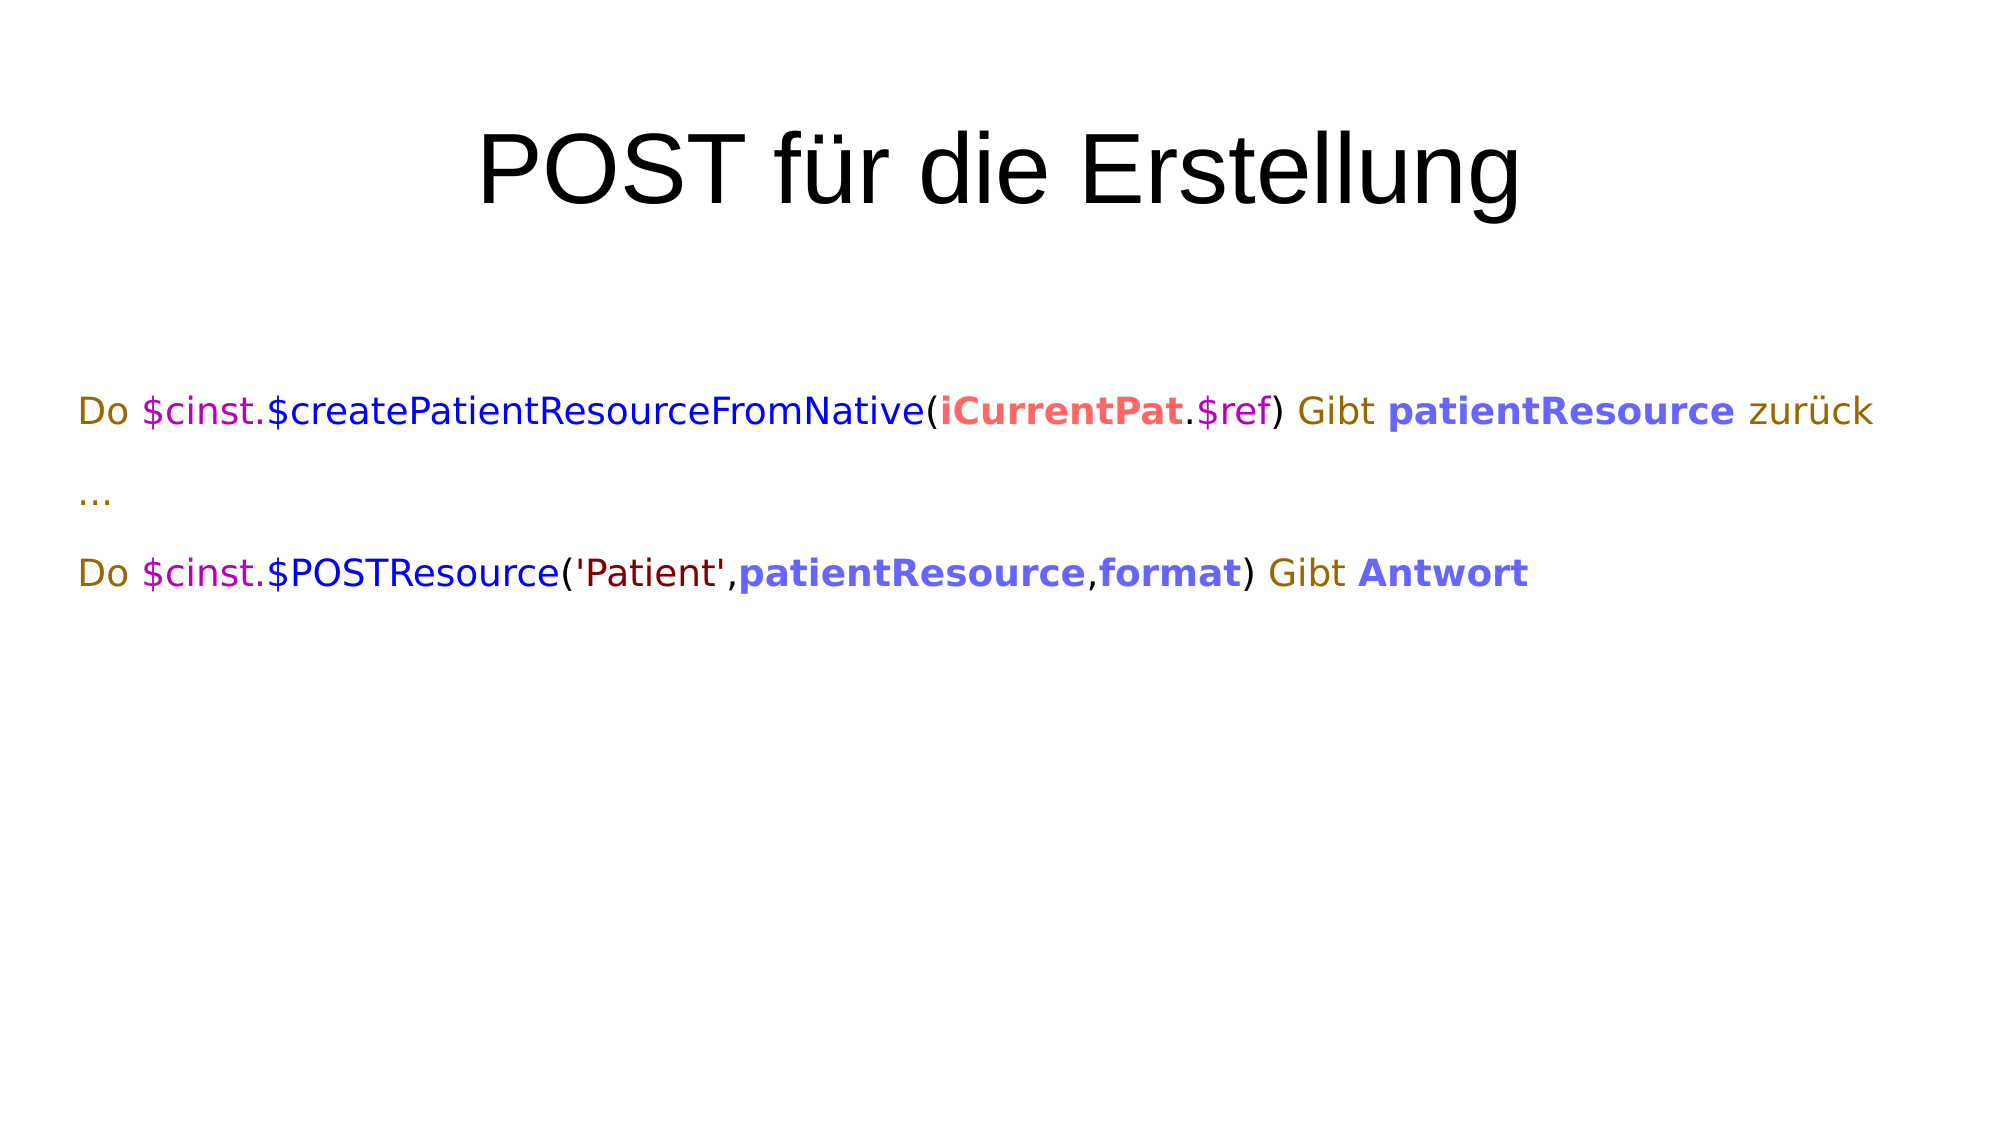

# POST für die Erstellung

Do $cinst.$createPatientResourceFromNative(iCurrentPat.$ref) Gibt patientResource zurück

...

Do $cinst.$POSTResource('Patient',patientResource,format) Gibt Antwort